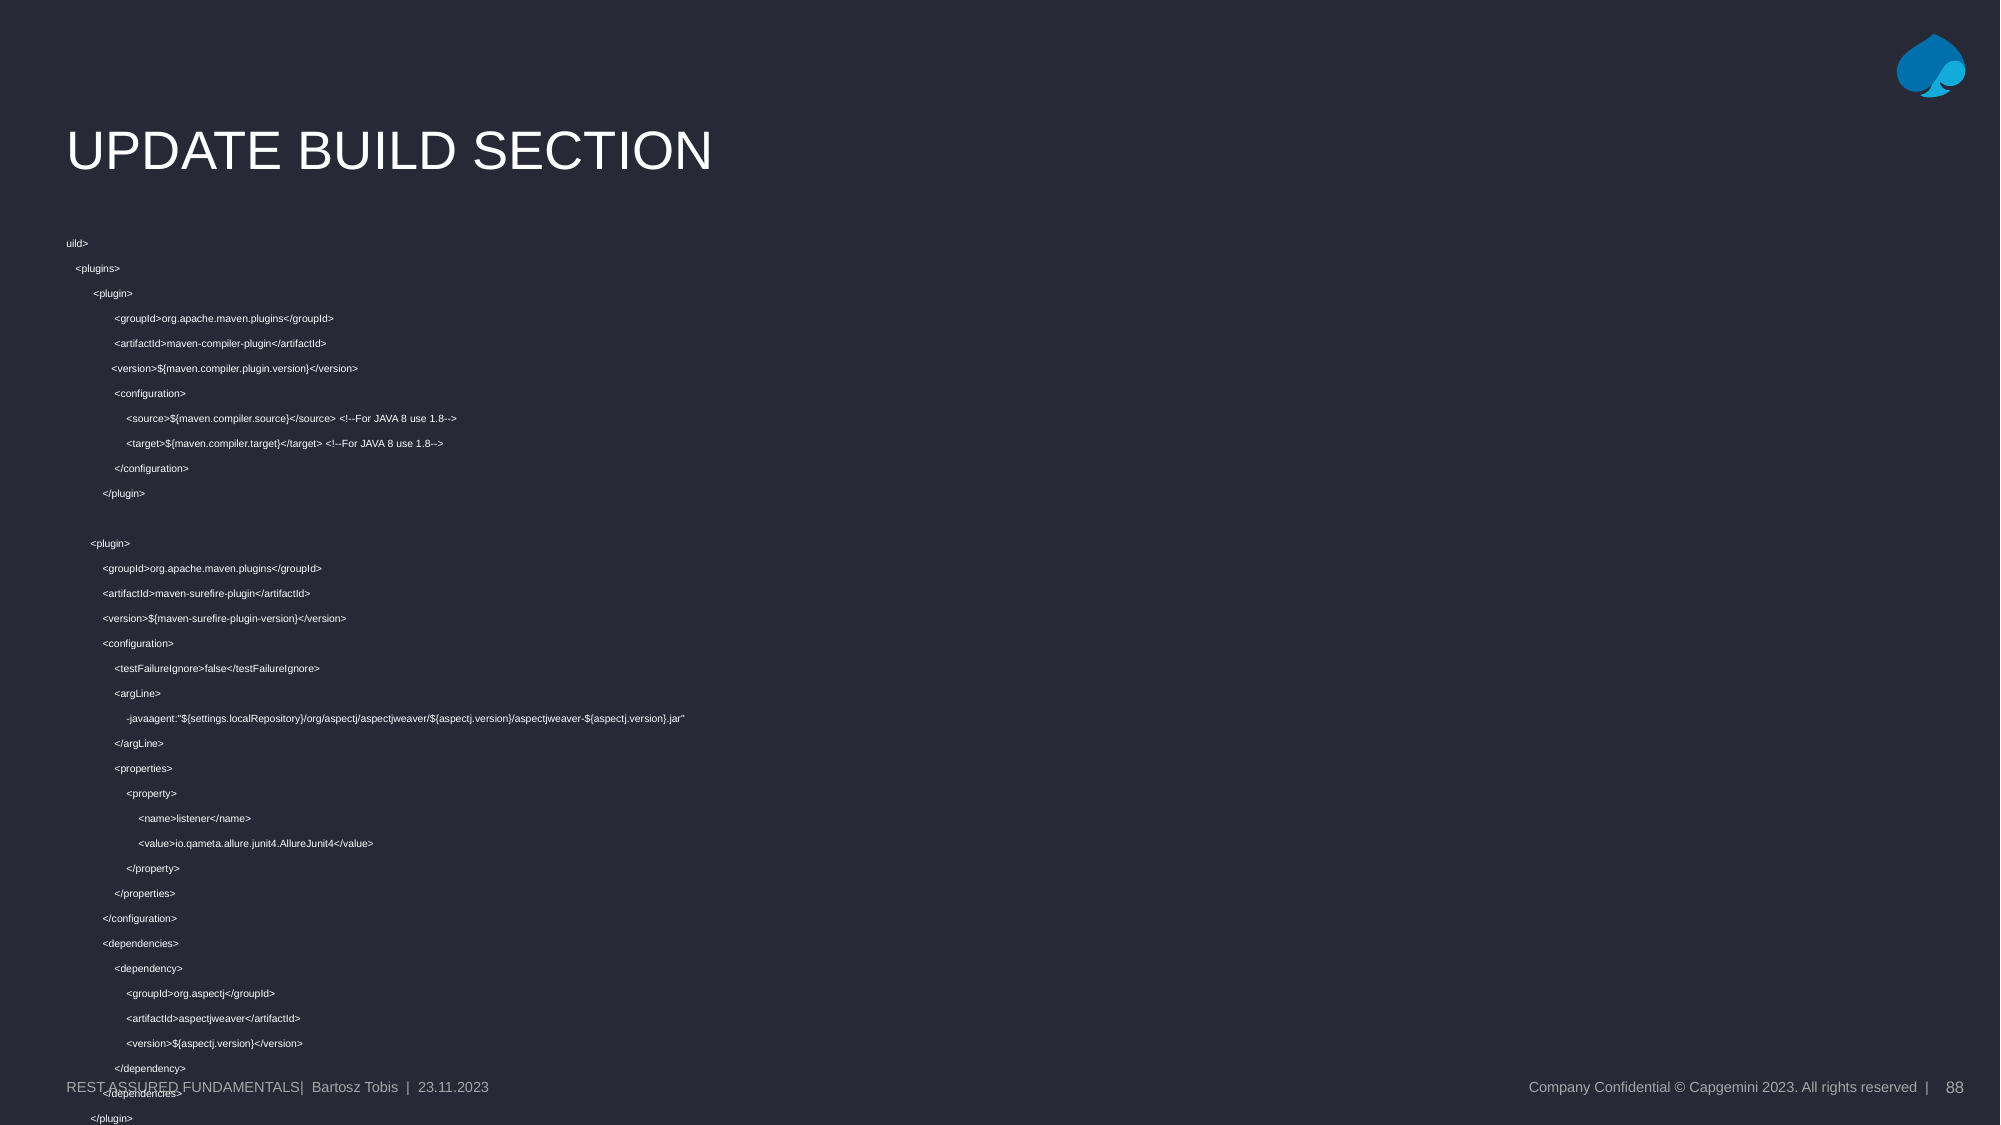

# Update build section
uild>
   <plugins>
         <plugin>
                <groupId>org.apache.maven.plugins</groupId>
                <artifactId>maven-compiler-plugin</artifactId>
               <version>${maven.compiler.plugin.version}</version>
                <configuration>
                    <source>${maven.compiler.source}</source> <!--For JAVA 8 use 1.8-->
                    <target>${maven.compiler.target}</target> <!--For JAVA 8 use 1.8-->
                </configuration>
            </plugin>

        <plugin>
            <groupId>org.apache.maven.plugins</groupId>
            <artifactId>maven-surefire-plugin</artifactId>
            <version>${maven-surefire-plugin-version}</version>
            <configuration>
                <testFailureIgnore>false</testFailureIgnore>
                <argLine>
                    -javaagent:"${settings.localRepository}/org/aspectj/aspectjweaver/${aspectj.version}/aspectjweaver-${aspectj.version}.jar"
                </argLine>
                <properties>
                    <property>
                        <name>listener</name>
                        <value>io.qameta.allure.junit4.AllureJunit4</value>
                    </property>
                </properties>
            </configuration>
            <dependencies>
                <dependency>
                    <groupId>org.aspectj</groupId>
                    <artifactId>aspectjweaver</artifactId>
                    <version>${aspectj.version}</version>
                </dependency>
            </dependencies>
        </plugin>

        <plugin>
                <groupId>io.qameta.allure</groupId>
                <artifactId>allure-maven</artifactId>
                <version>${allure.maven.version}</version>
                 <configuration>
                    <reportVersion>2.4.1</reportVersion>
                </configuration>
            </plugin>

      </plugins>
  </build>
</project>